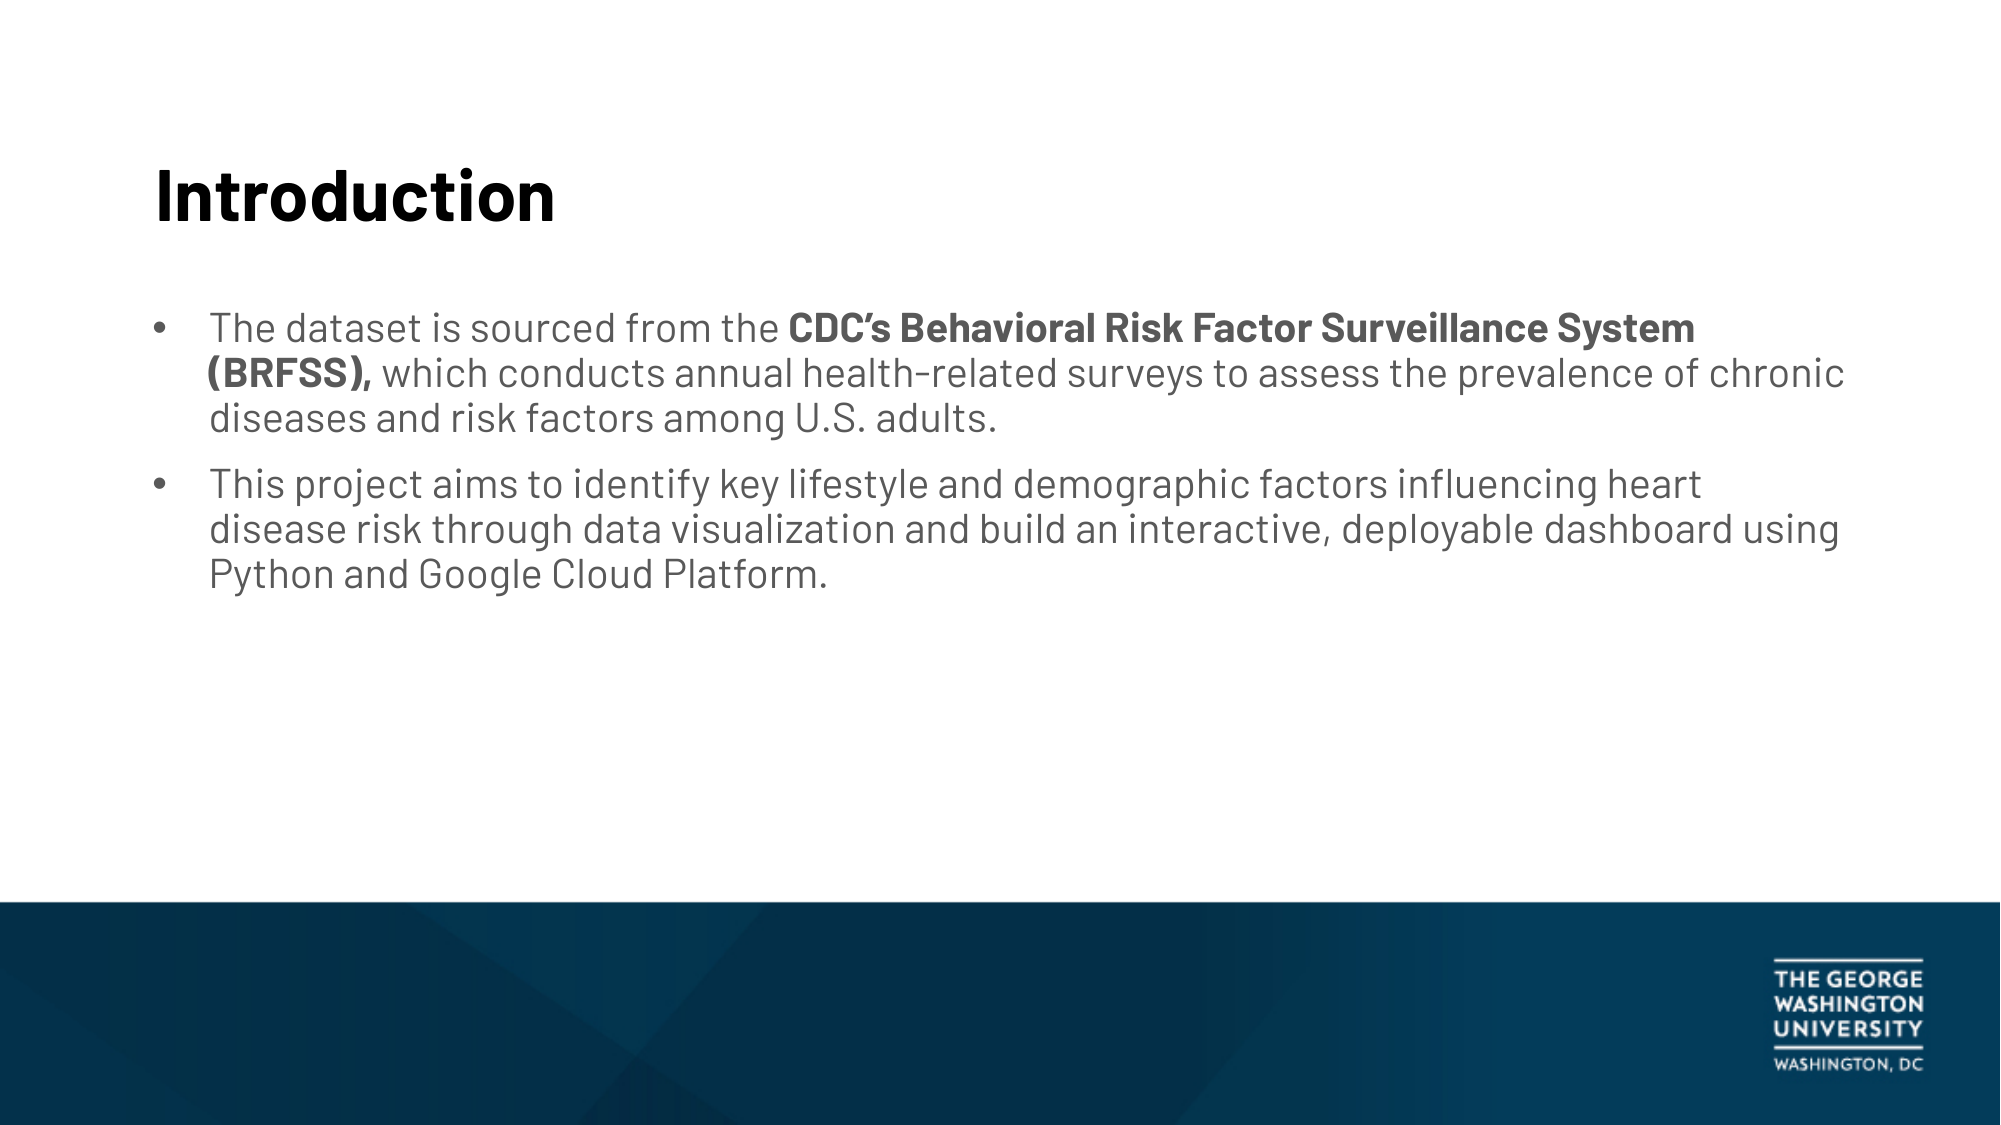

# Introduction
The dataset is sourced from the CDC’s Behavioral Risk Factor Surveillance System (BRFSS), which conducts annual health-related surveys to assess the prevalence of chronic diseases and risk factors among U.S. adults.
This project aims to identify key lifestyle and demographic factors influencing heart disease risk through data visualization and build an interactive, deployable dashboard using Python and Google Cloud Platform.